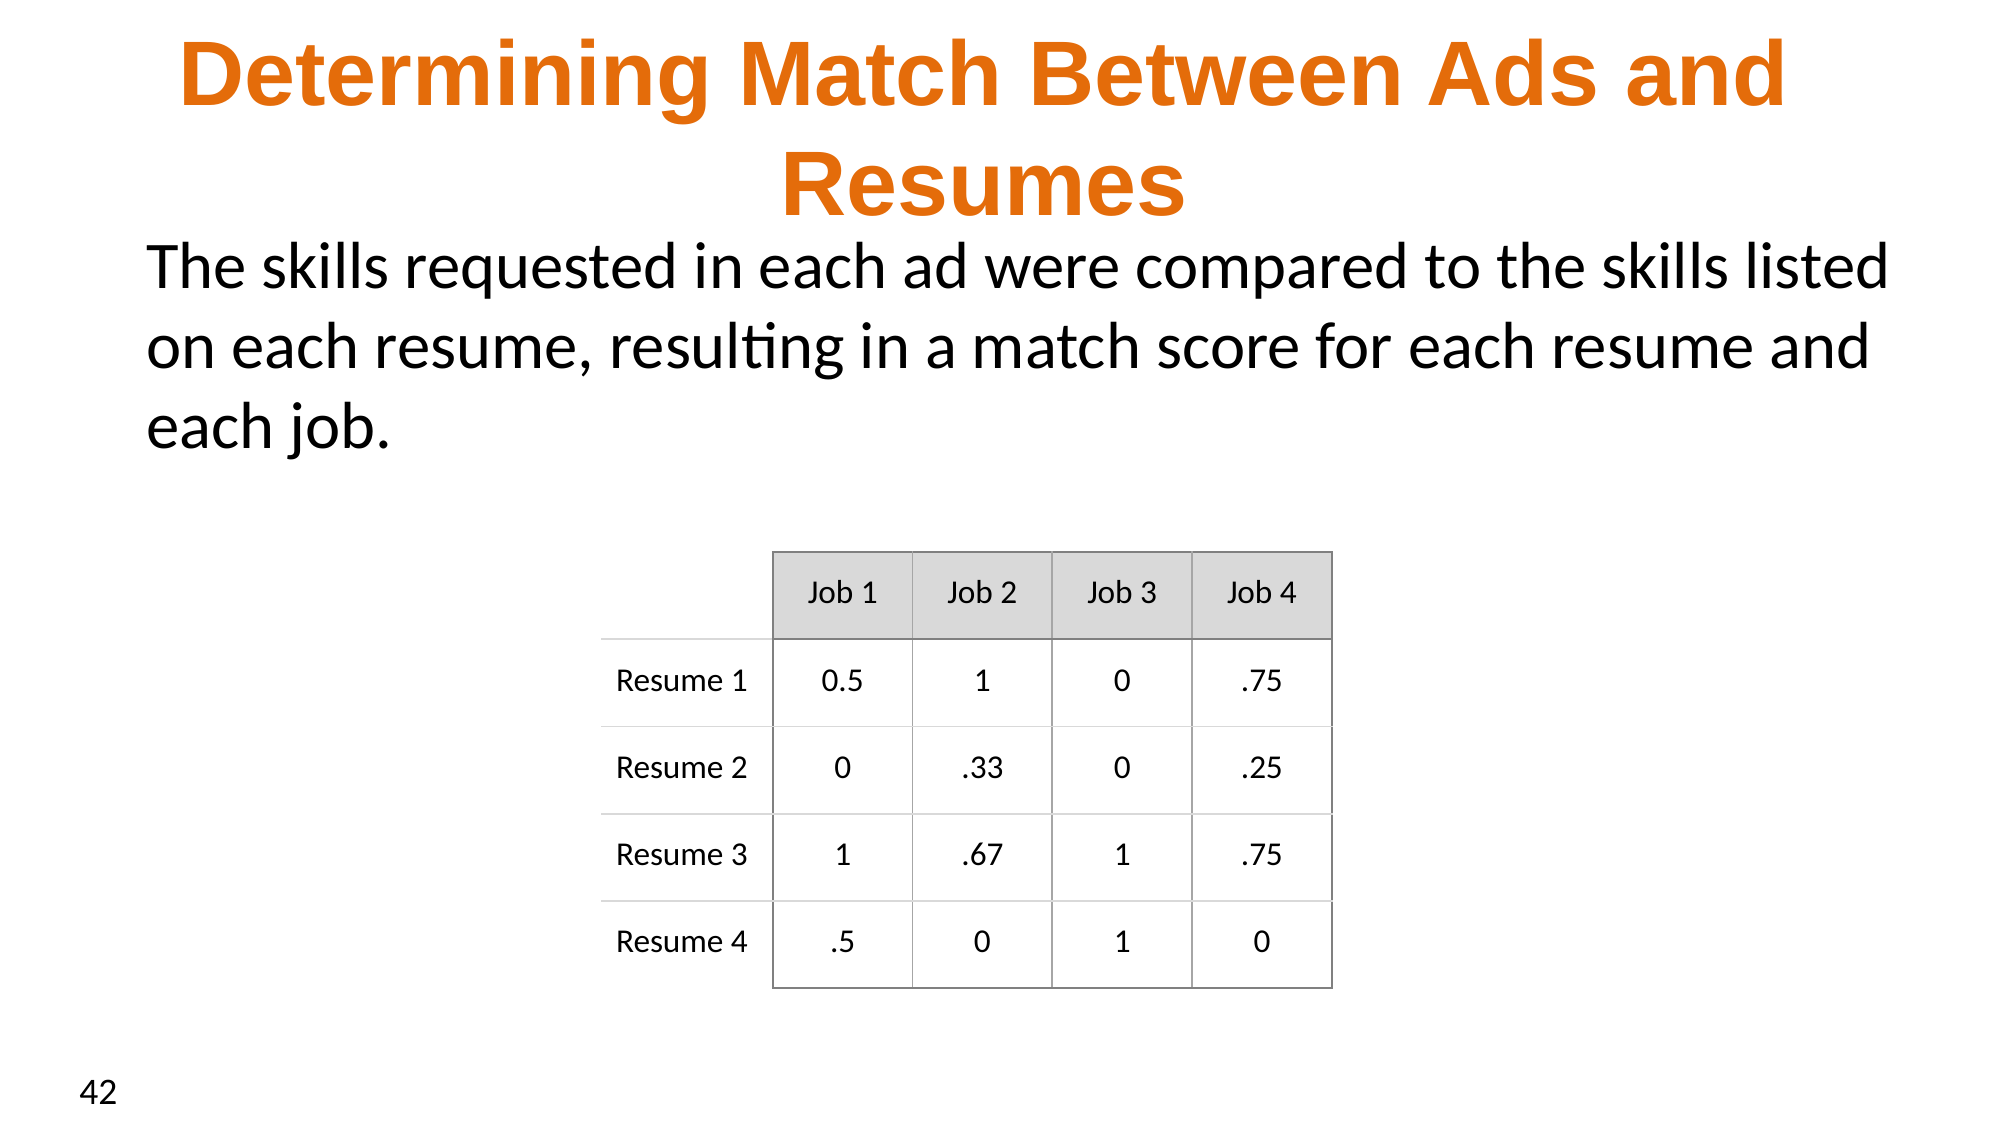

# Determining Match Between Ads and Resumes
The skills requested in each ad were compared to the skills listed on each resume, resulting in a match score for each resume and each job.
|  | Job 1 | Job 2 | Job 3 | Job 4 |
| --- | --- | --- | --- | --- |
| Resume 1 | 0.5 | 1 | 0 | .75 |
| Resume 2 | 0 | .33 | 0 | .25 |
| Resume 3 | 1 | .67 | 1 | .75 |
| Resume 4 | .5 | 0 | 1 | 0 |
42